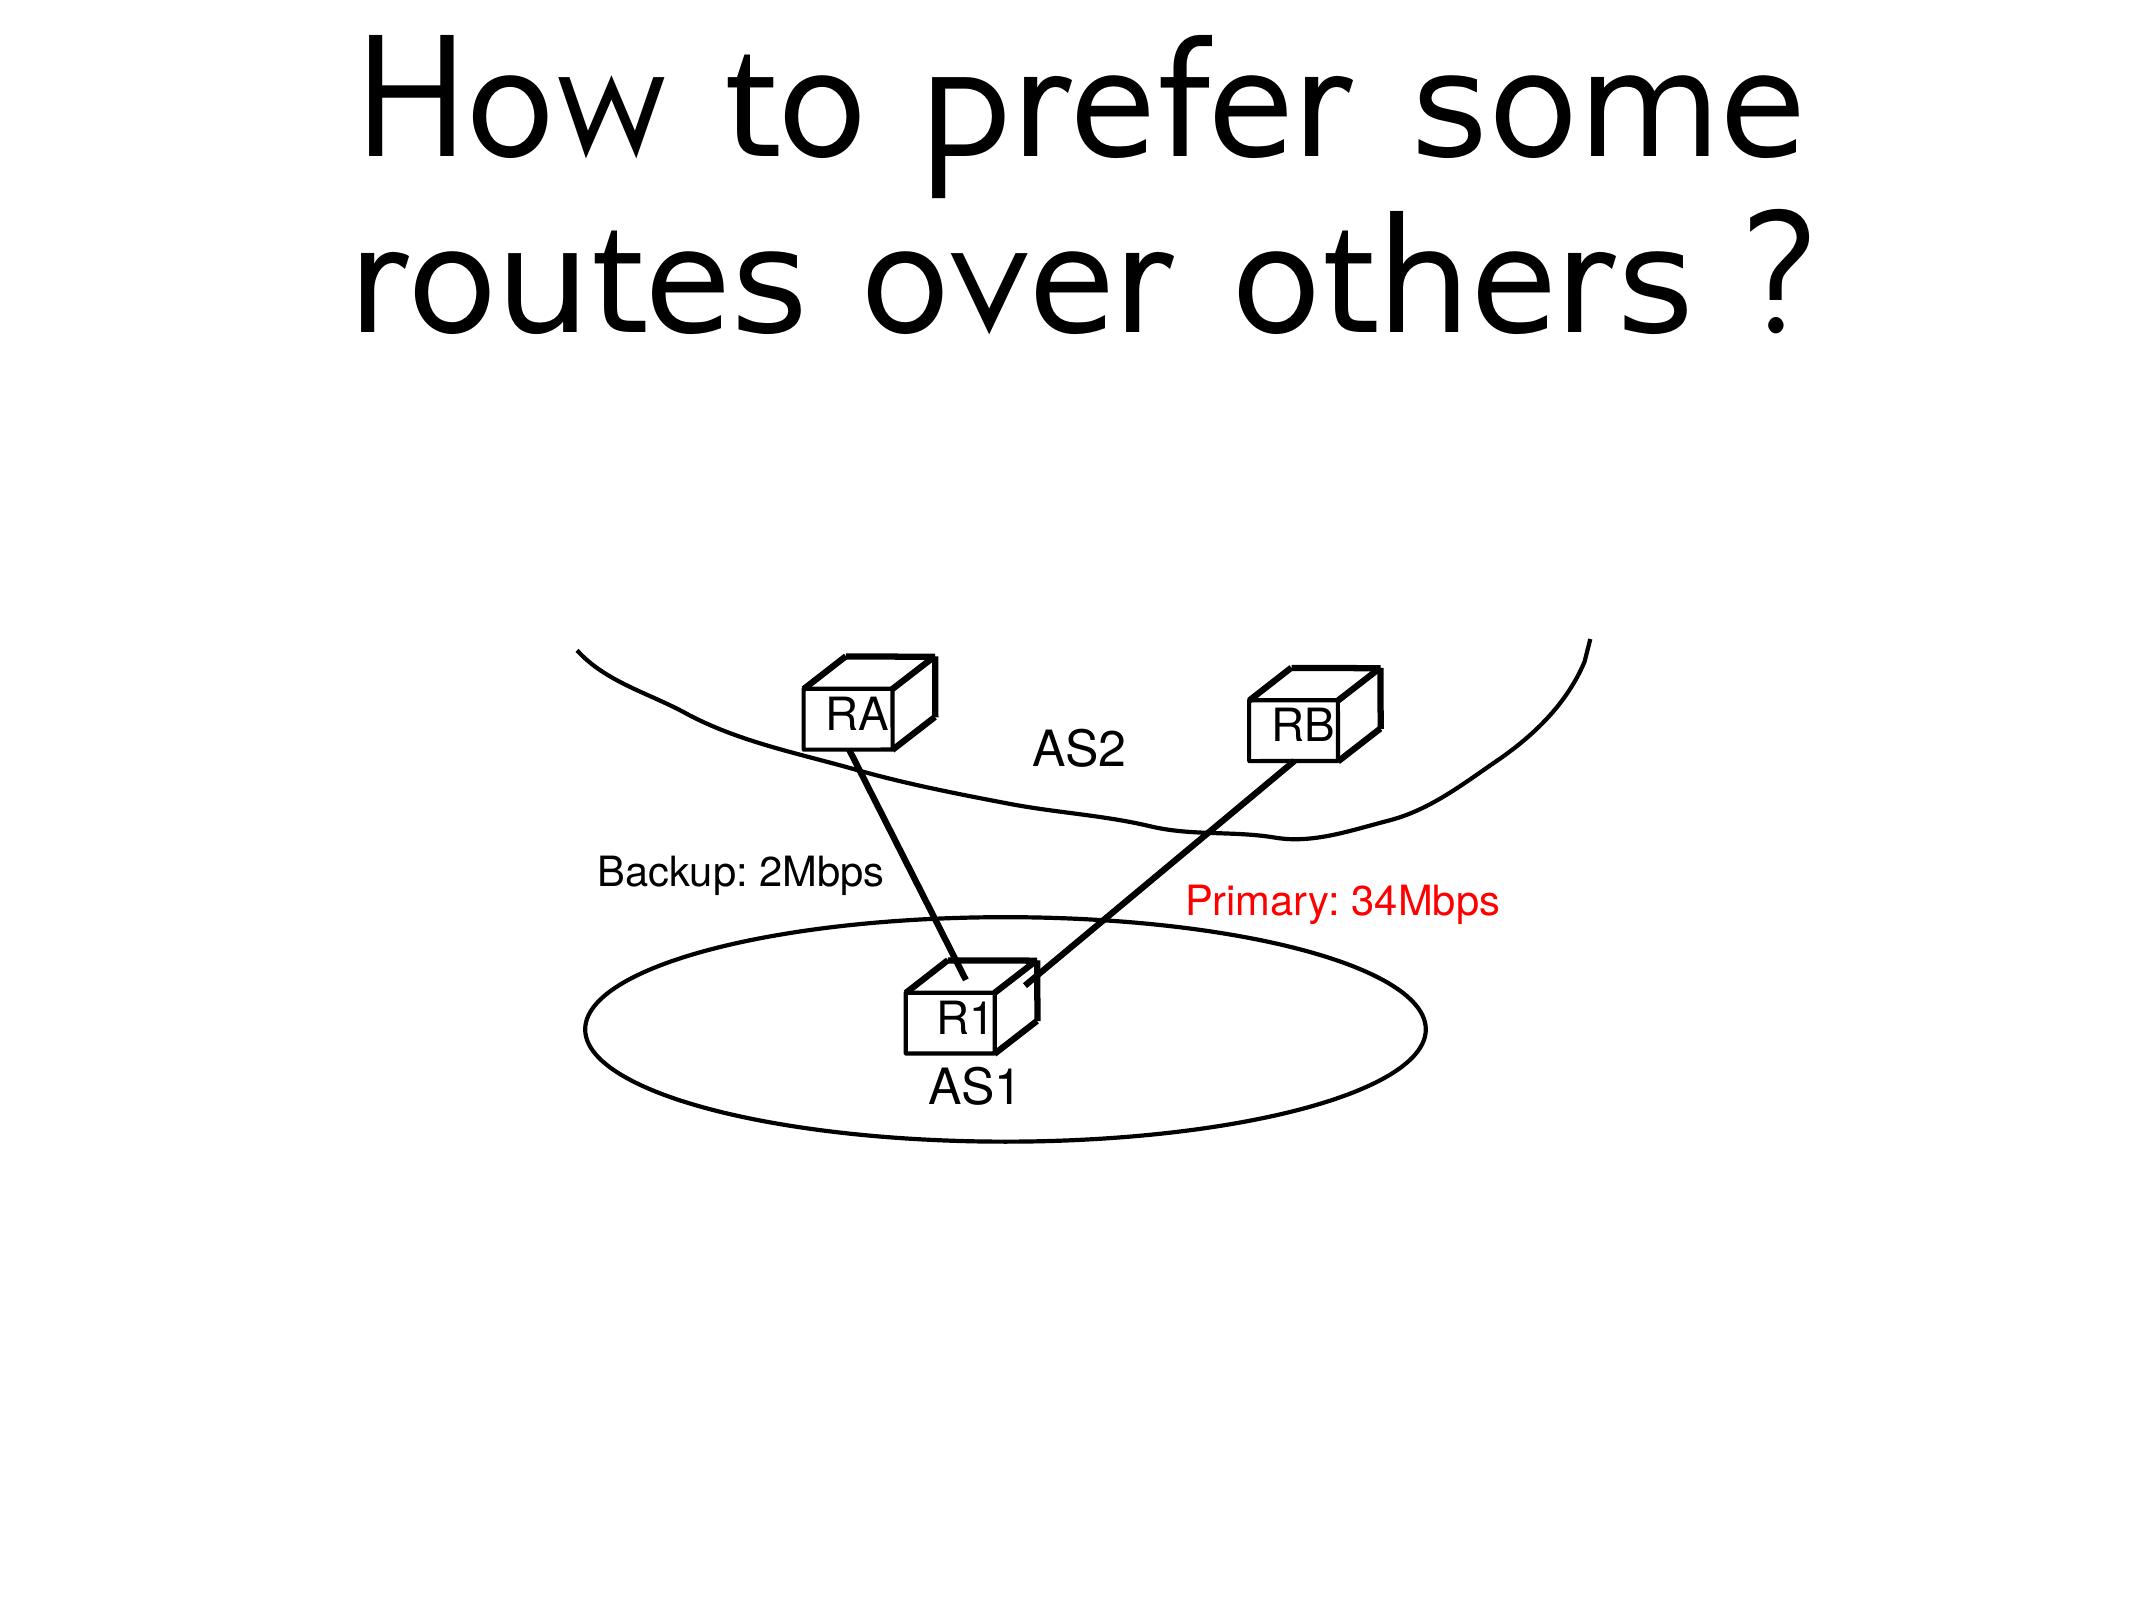

# How to prefer some routes over others ?

RA

RB

AS2

Backup: 2Mbps
Primary: 34Mbps

 R1

AS1